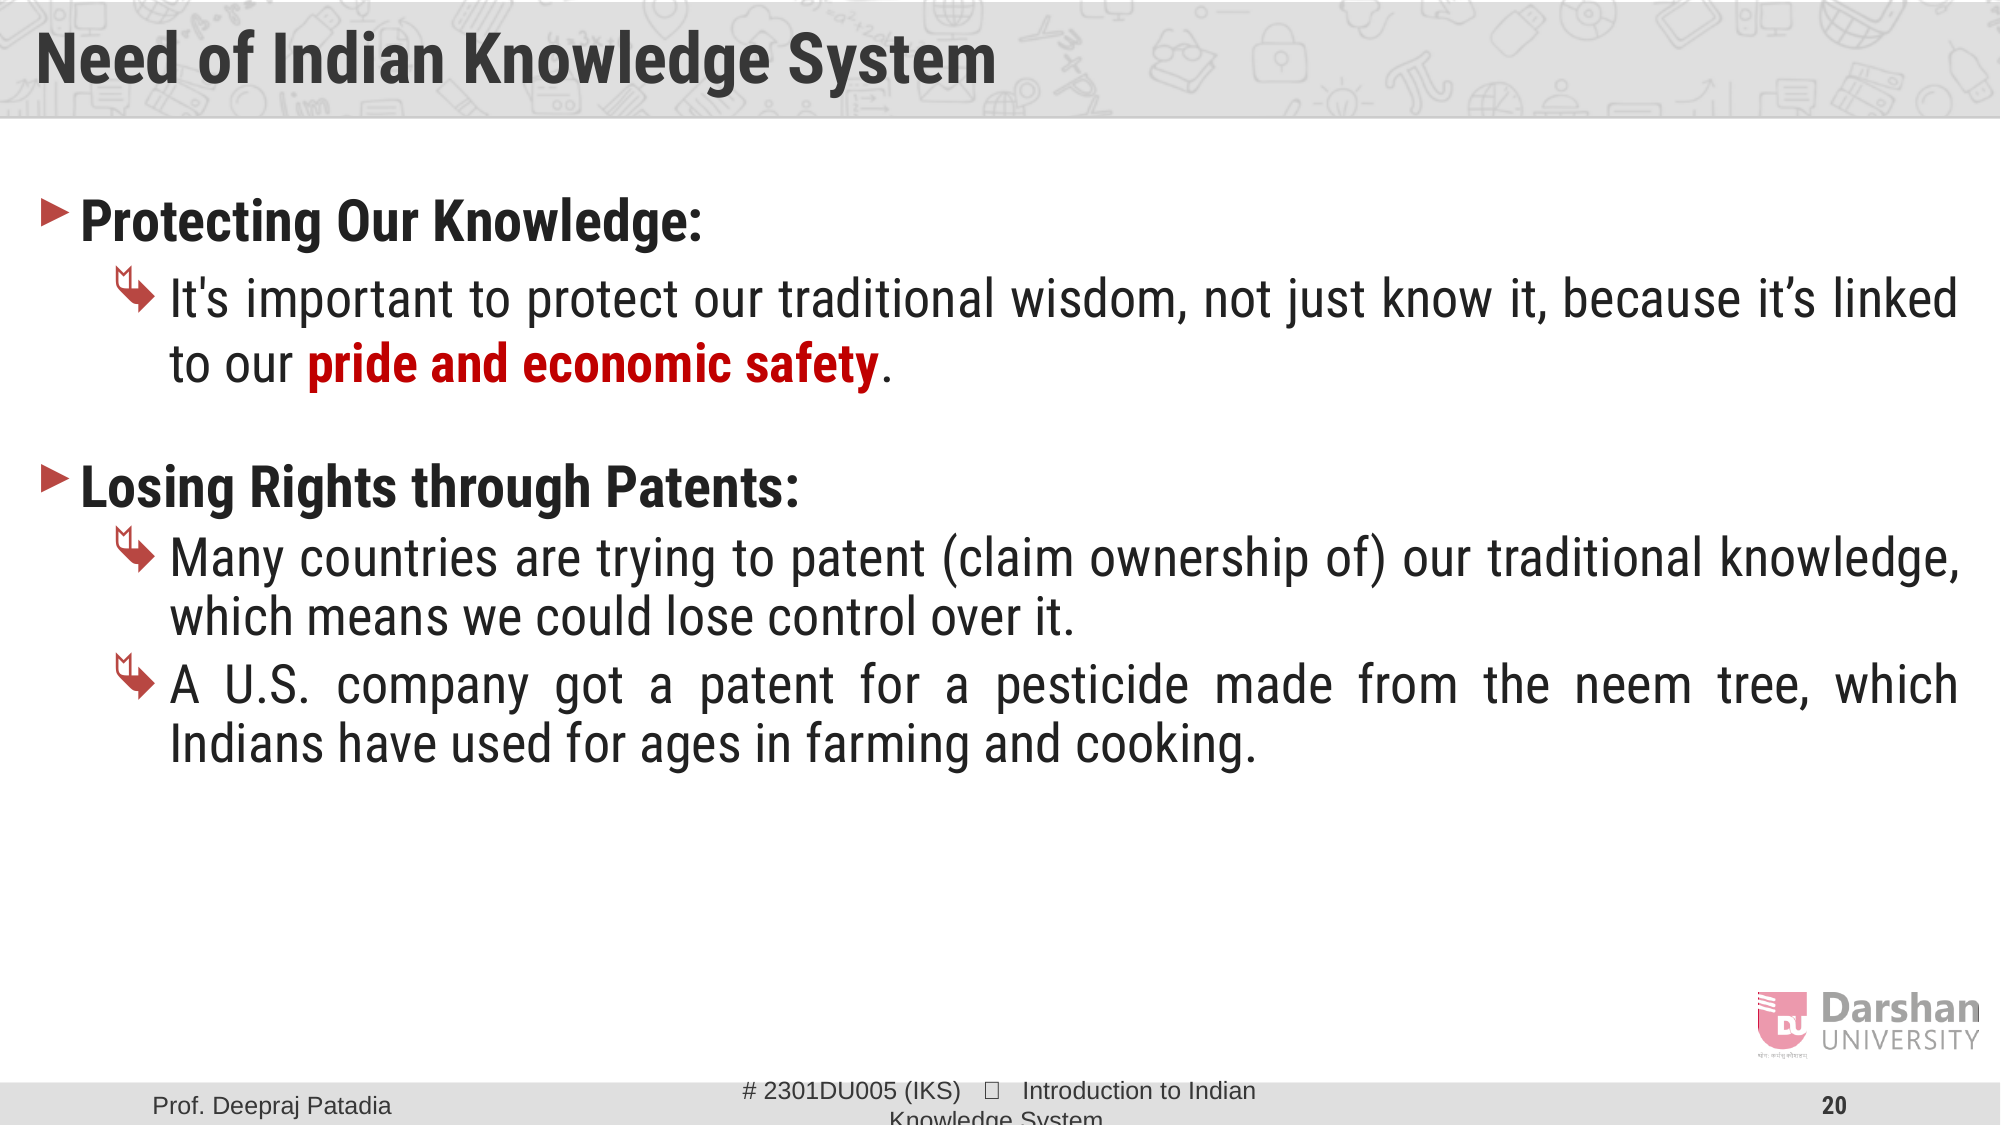

# Need of Indian Knowledge System
Protecting Our Knowledge:
It's important to protect our traditional wisdom, not just know it, because it’s linked to our pride and economic safety.
Losing Rights through Patents:
Many countries are trying to patent (claim ownership of) our traditional knowledge, which means we could lose control over it.
A U.S. company got a patent for a pesticide made from the neem tree, which Indians have used for ages in farming and cooking.